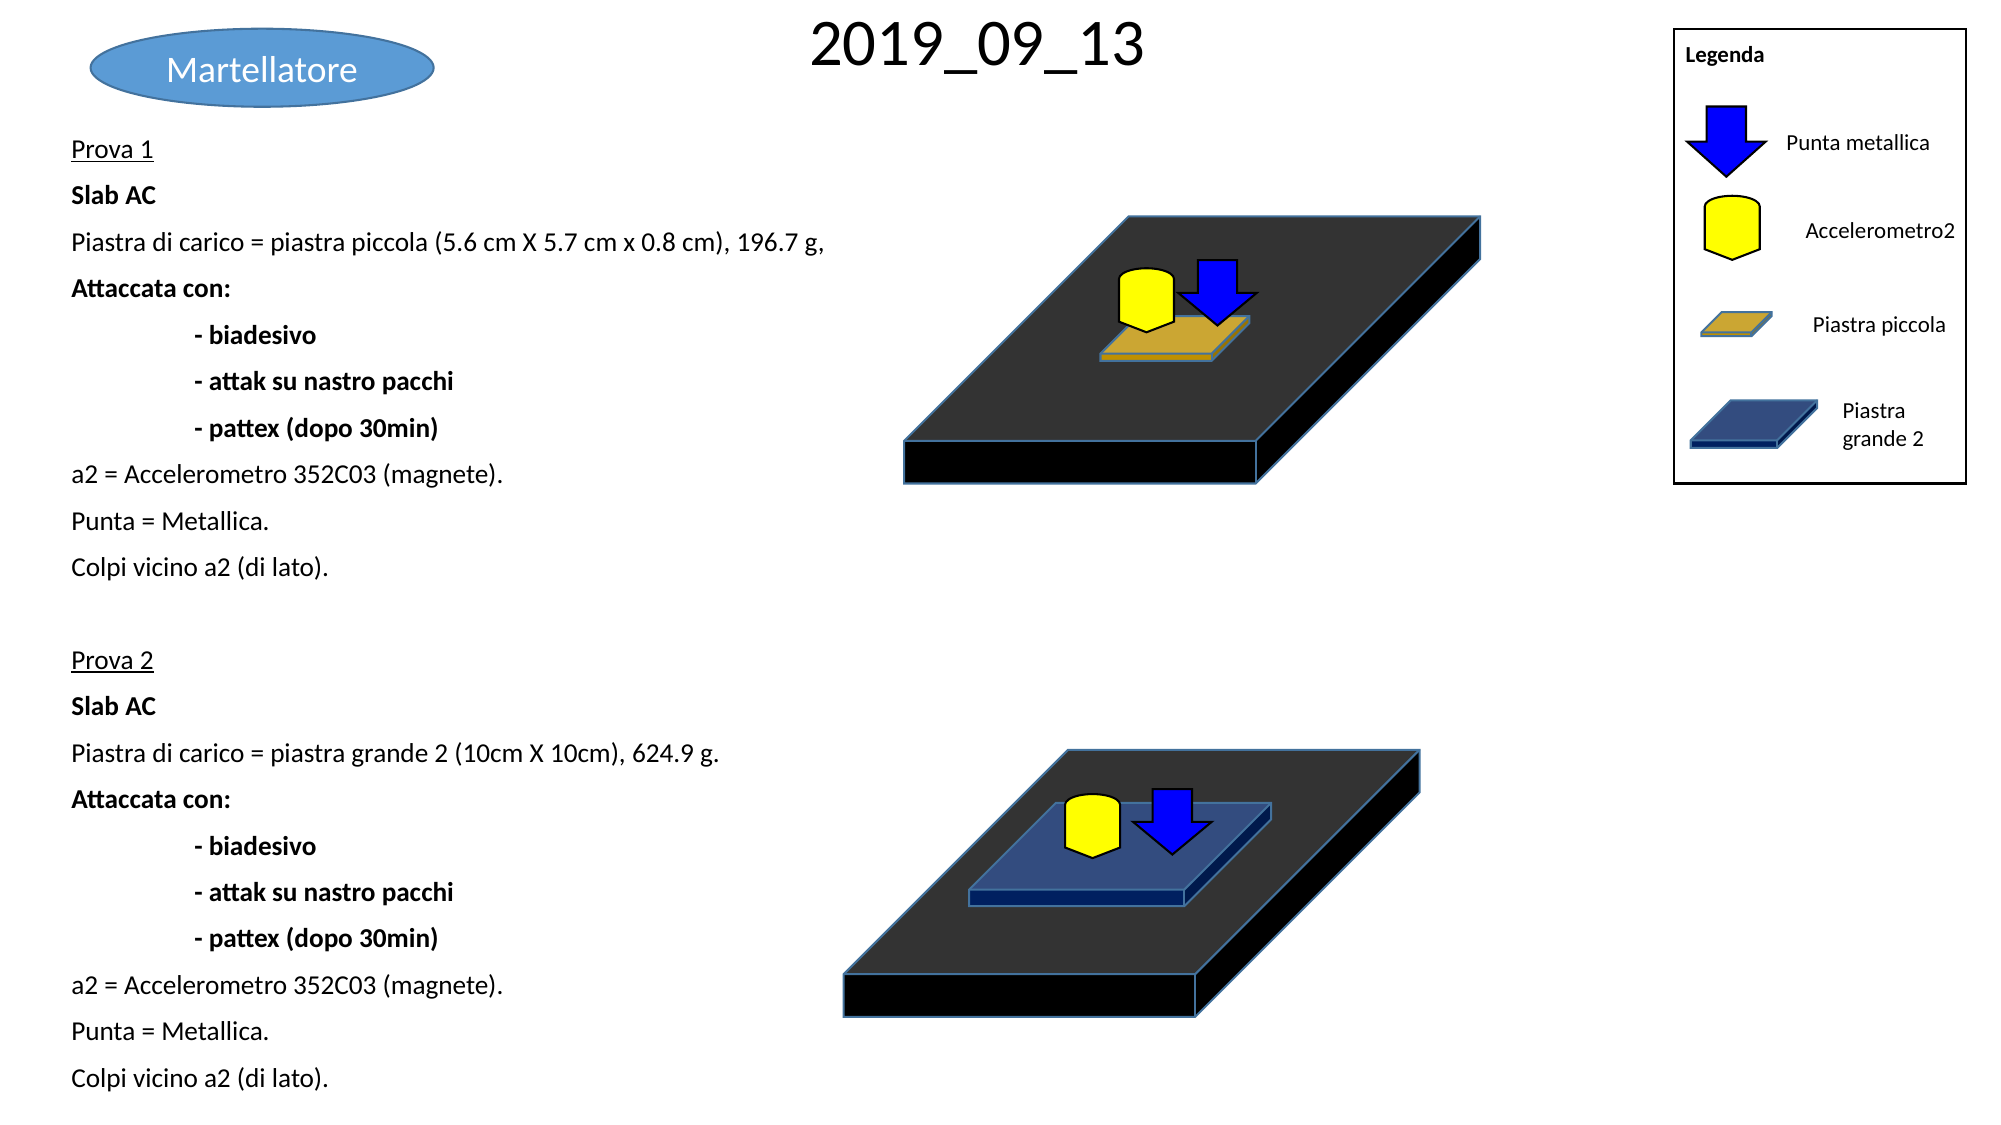

# 2019_09_13
Martellatore

Legenda

Punta metallica
Prova 1
Slab AC
Piastra di carico = piastra piccola (5.6 cm X 5.7 cm x 0.8 cm), 196.7 g,
Attaccata con:
	- biadesivo
	- attak su nastro pacchi
	- pattex (dopo 30min)
a2 = Accelerometro 352C03 (magnete).
Punta = Metallica.
Colpi vicino a2 (di lato).

Prova 2
Slab AC
Piastra di carico = piastra grande 2 (10cm X 10cm), 624.9 g.
Attaccata con:
	- biadesivo
	- attak su nastro pacchi
	- pattex (dopo 30min)
a2 = Accelerometro 352C03 (magnete).
Punta = Metallica.
Colpi vicino a2 (di lato).

Accelerometro2

Piastra piccola

Piastra grande 2